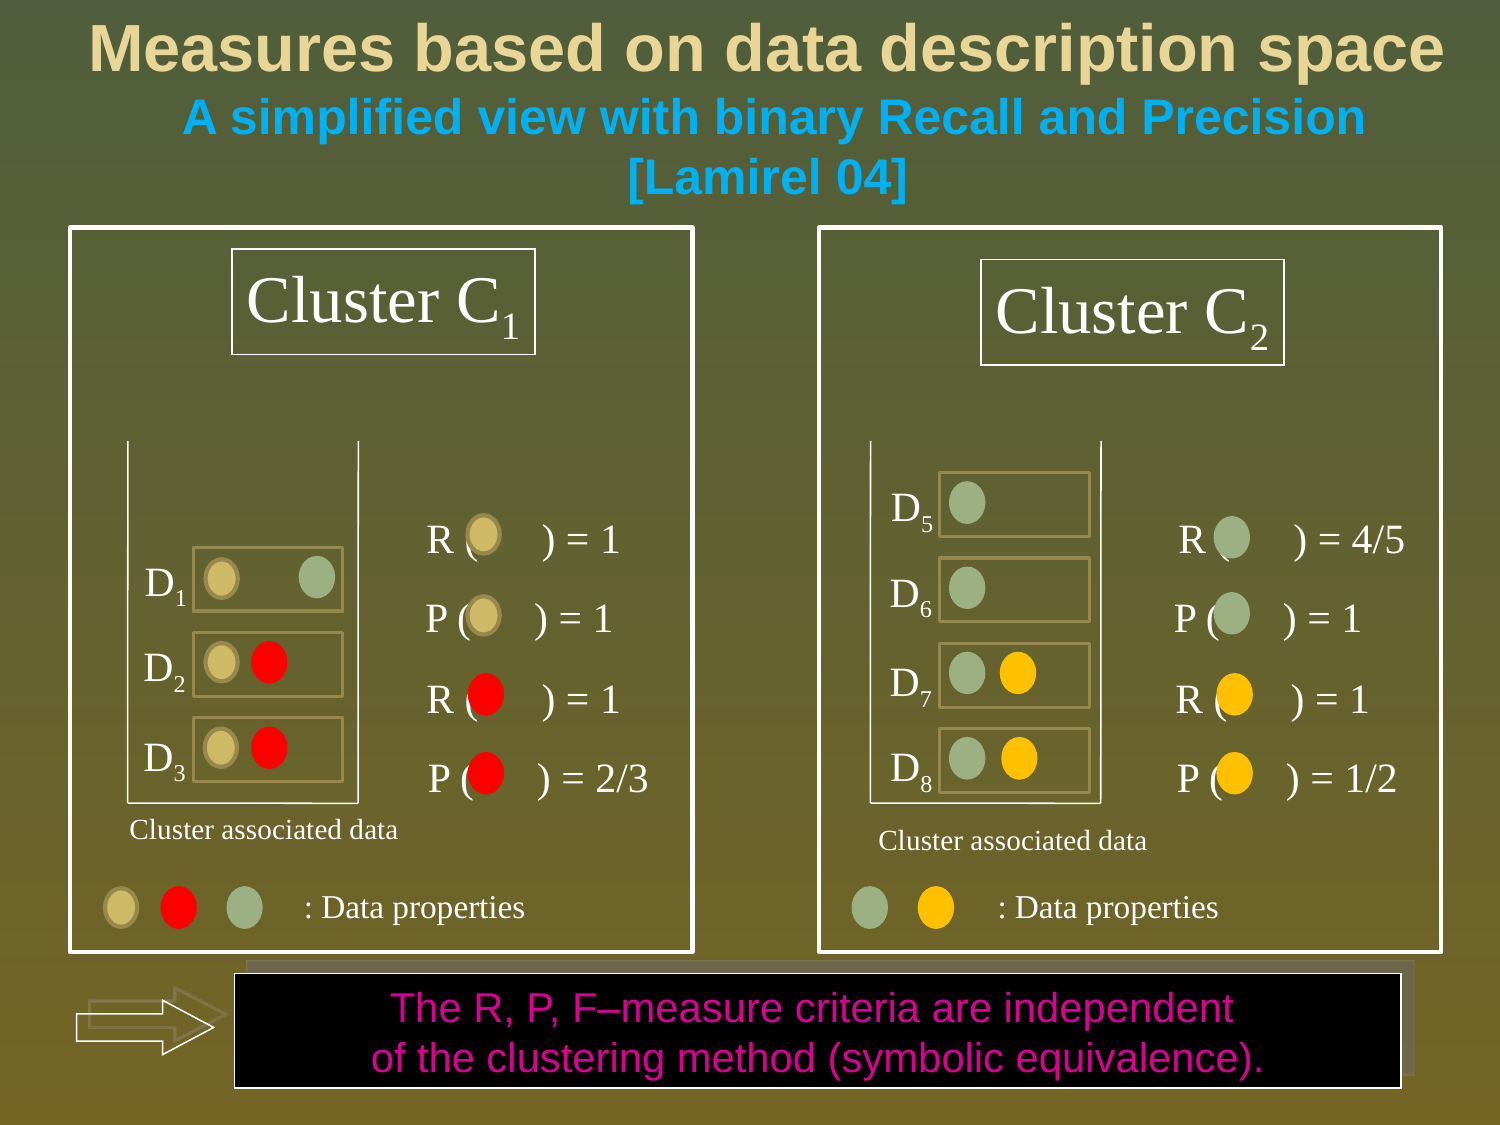

Measures based on data description space
 A simplified view with binary Recall and Precision [Lamirel 04]

Cluster C1
Cluster C2

D5

R (      ) = 1
R (      ) = 4/5

D1

D6

P (      ) = 1
P (      ) = 1

D2

D7

R (      ) = 1
R (      ) = 1

D3

D8

P (      ) = 2/3
P (      ) = 1/2

Cluster associated data
Cluster associated data
: Data properties
: Data properties

The R, P, F–measure criteria are independent
of the clustering method (symbolic equivalence).